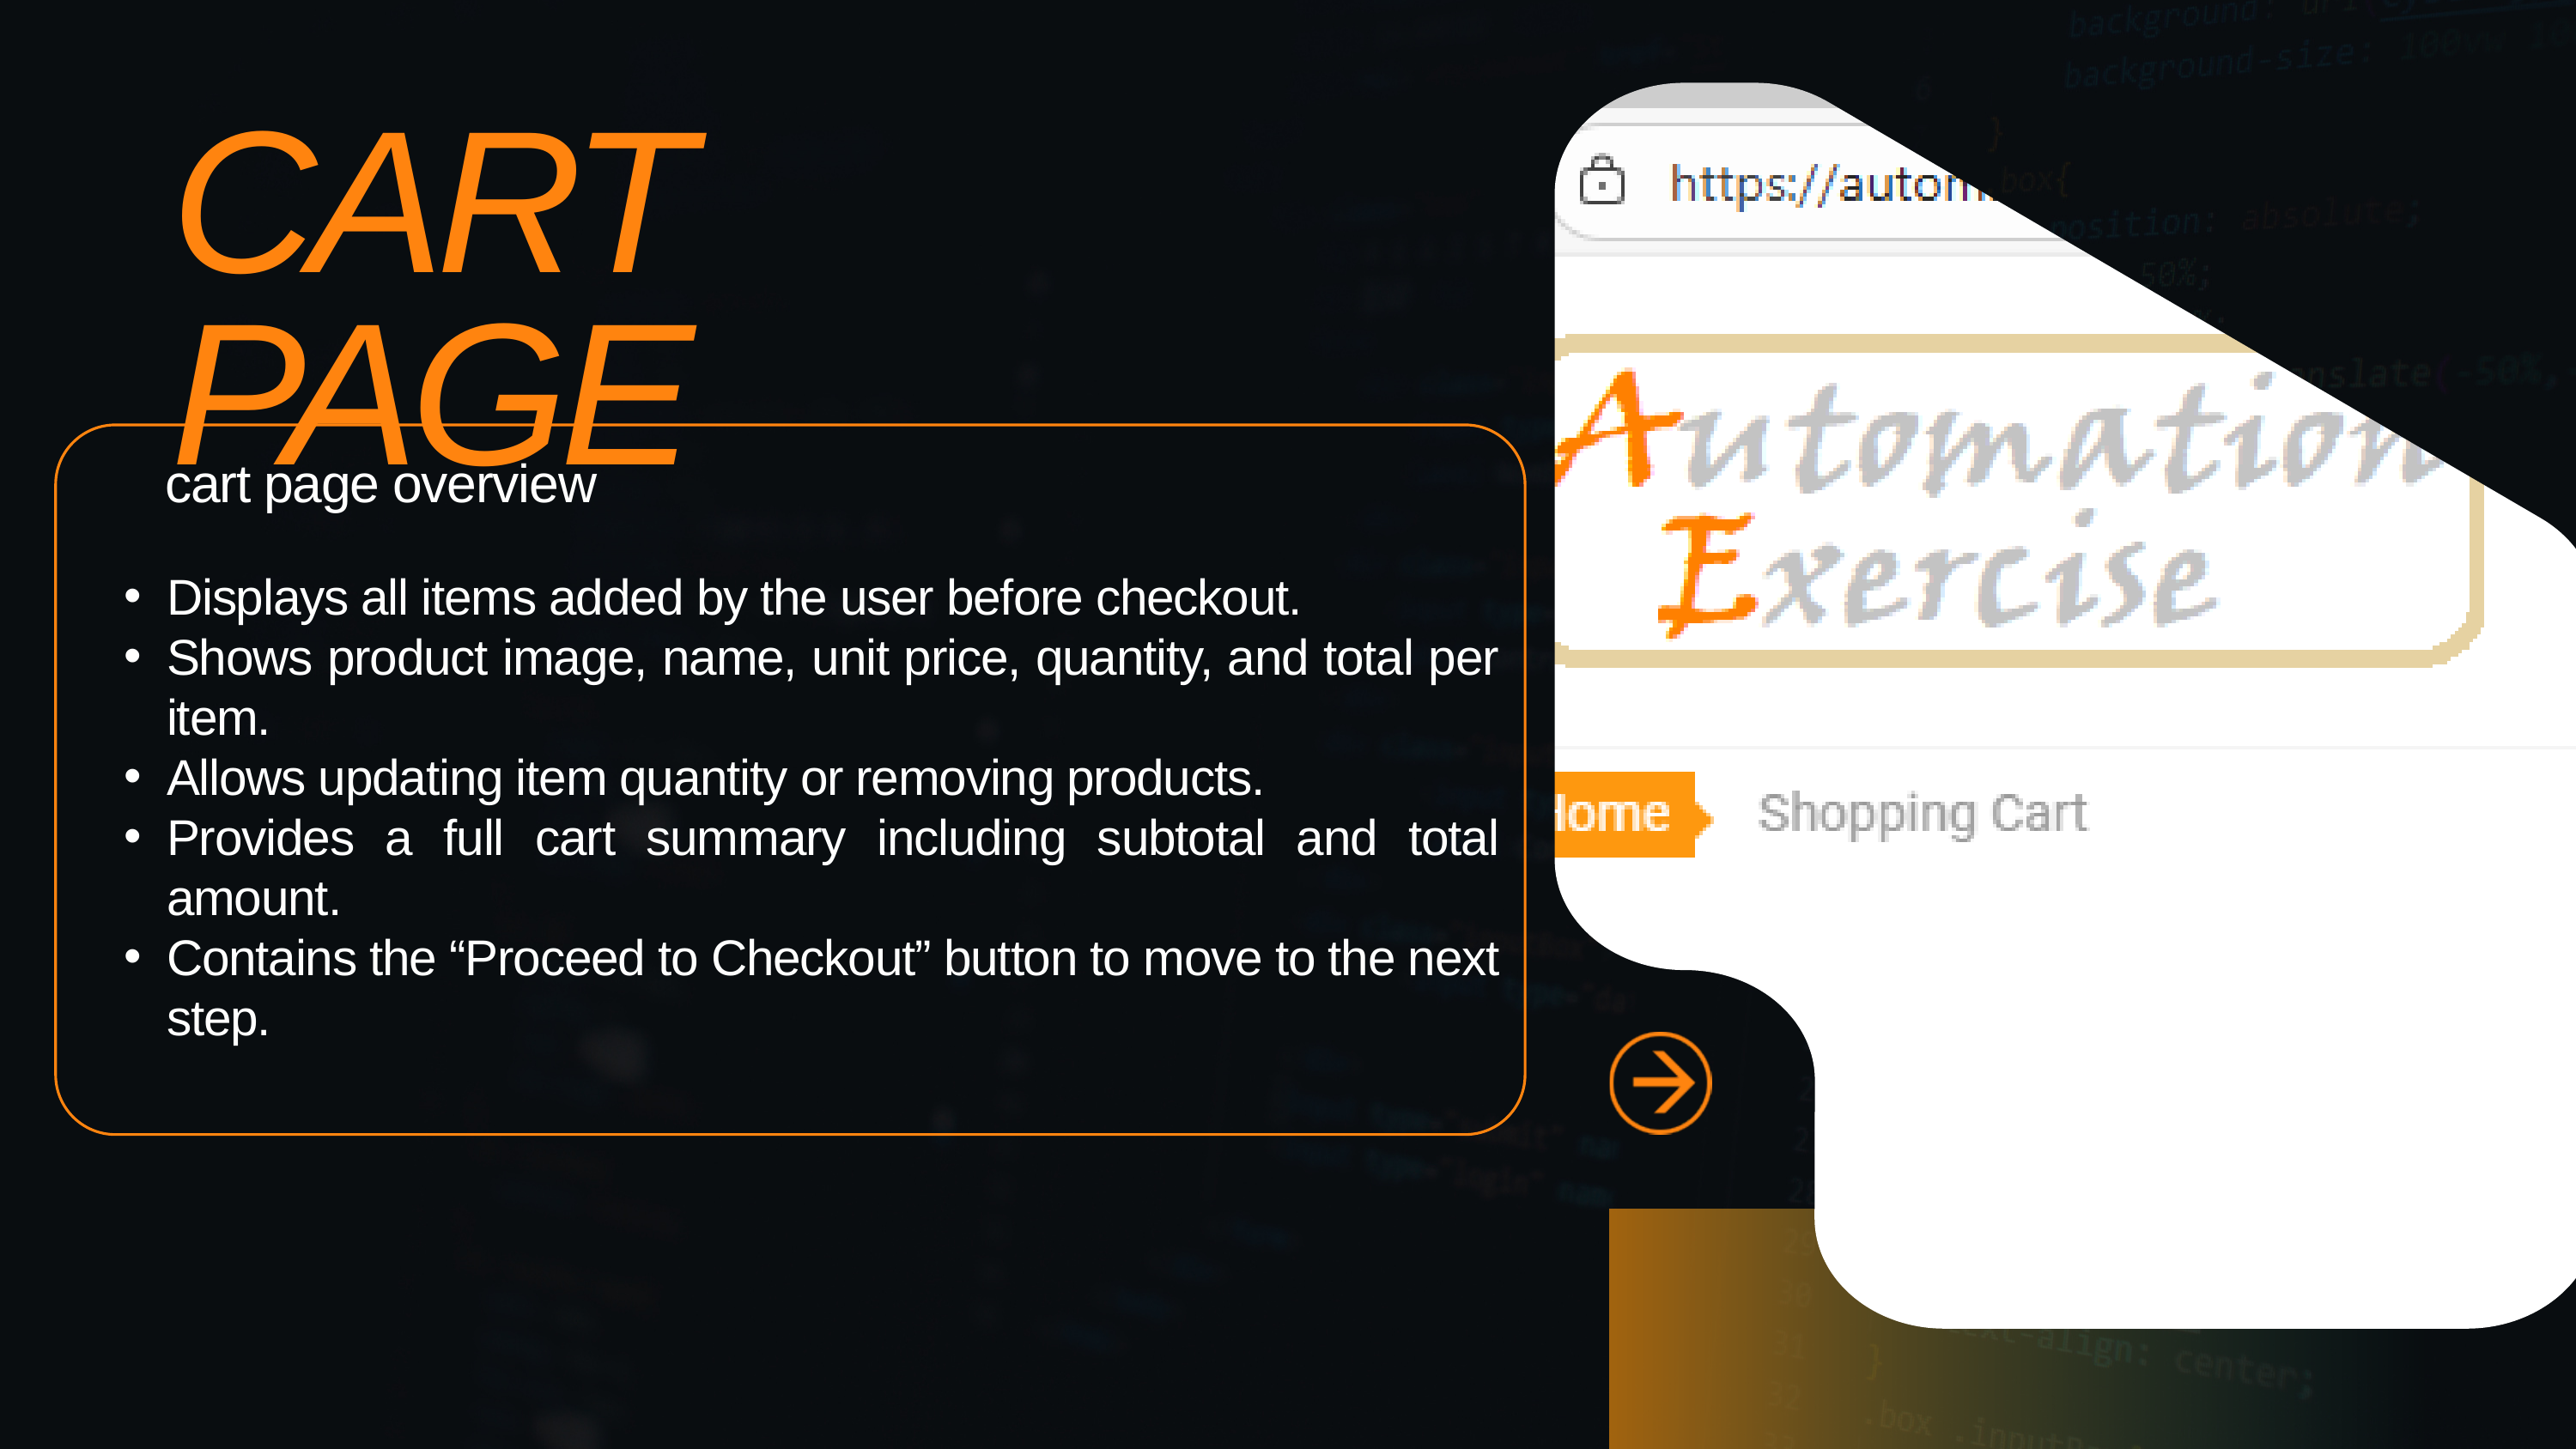

CART PAGE

      cart page overview

Displays all items added by the user before checkout.
Shows product image, name, unit price, quantity, and total per item.
Allows updating item quantity or removing products.
Provides a full cart summary including subtotal and total amount.
Contains the “Proceed to Checkout” button to move to the next step.